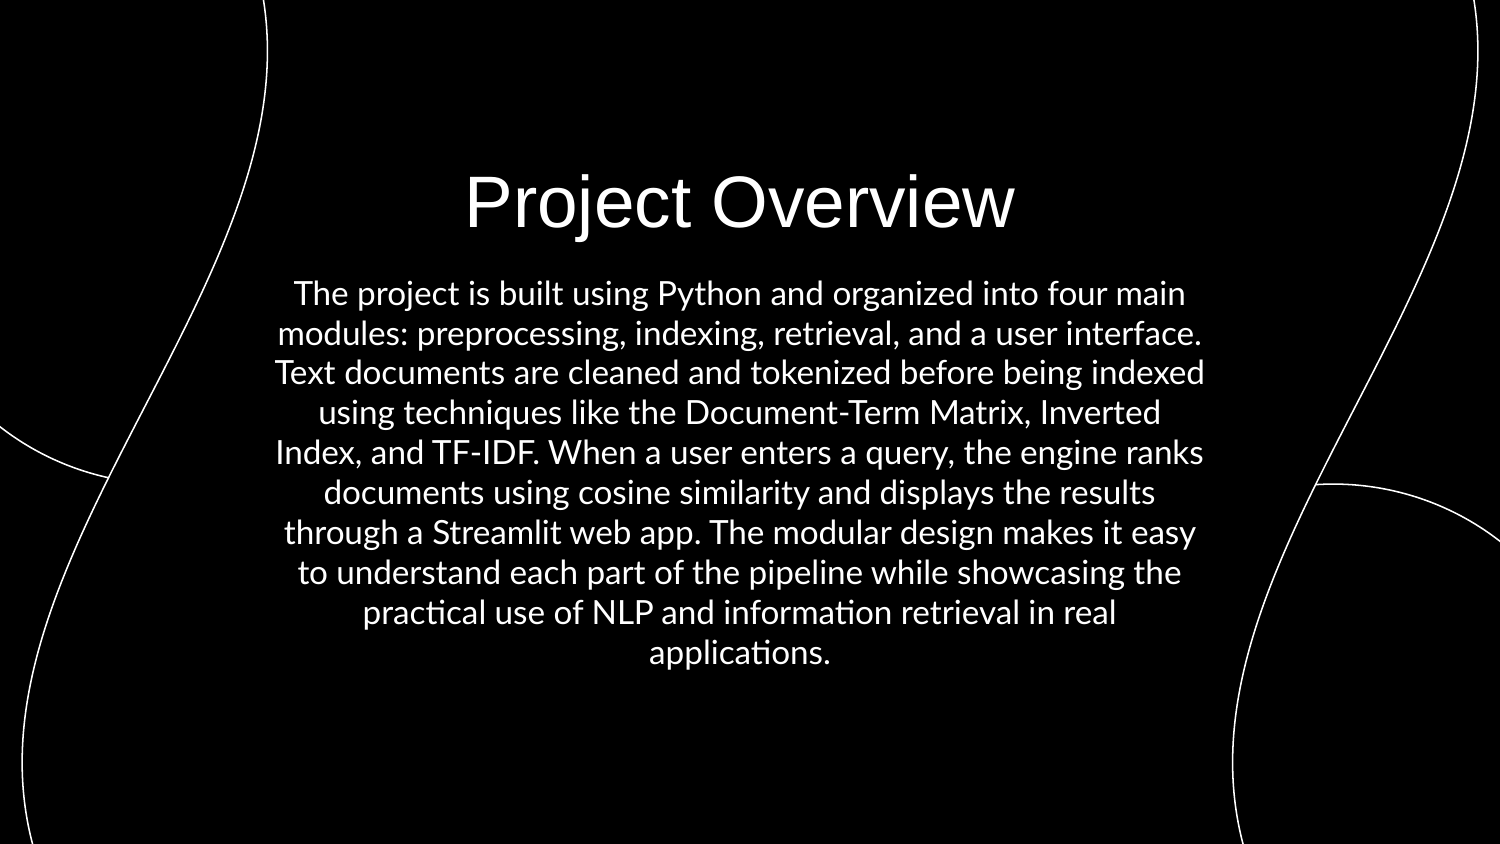

# Project Overview
The project is built using Python and organized into four main modules: preprocessing, indexing, retrieval, and a user interface. Text documents are cleaned and tokenized before being indexed using techniques like the Document-Term Matrix, Inverted Index, and TF-IDF. When a user enters a query, the engine ranks documents using cosine similarity and displays the results through a Streamlit web app. The modular design makes it easy to understand each part of the pipeline while showcasing the practical use of NLP and information retrieval in real applications.